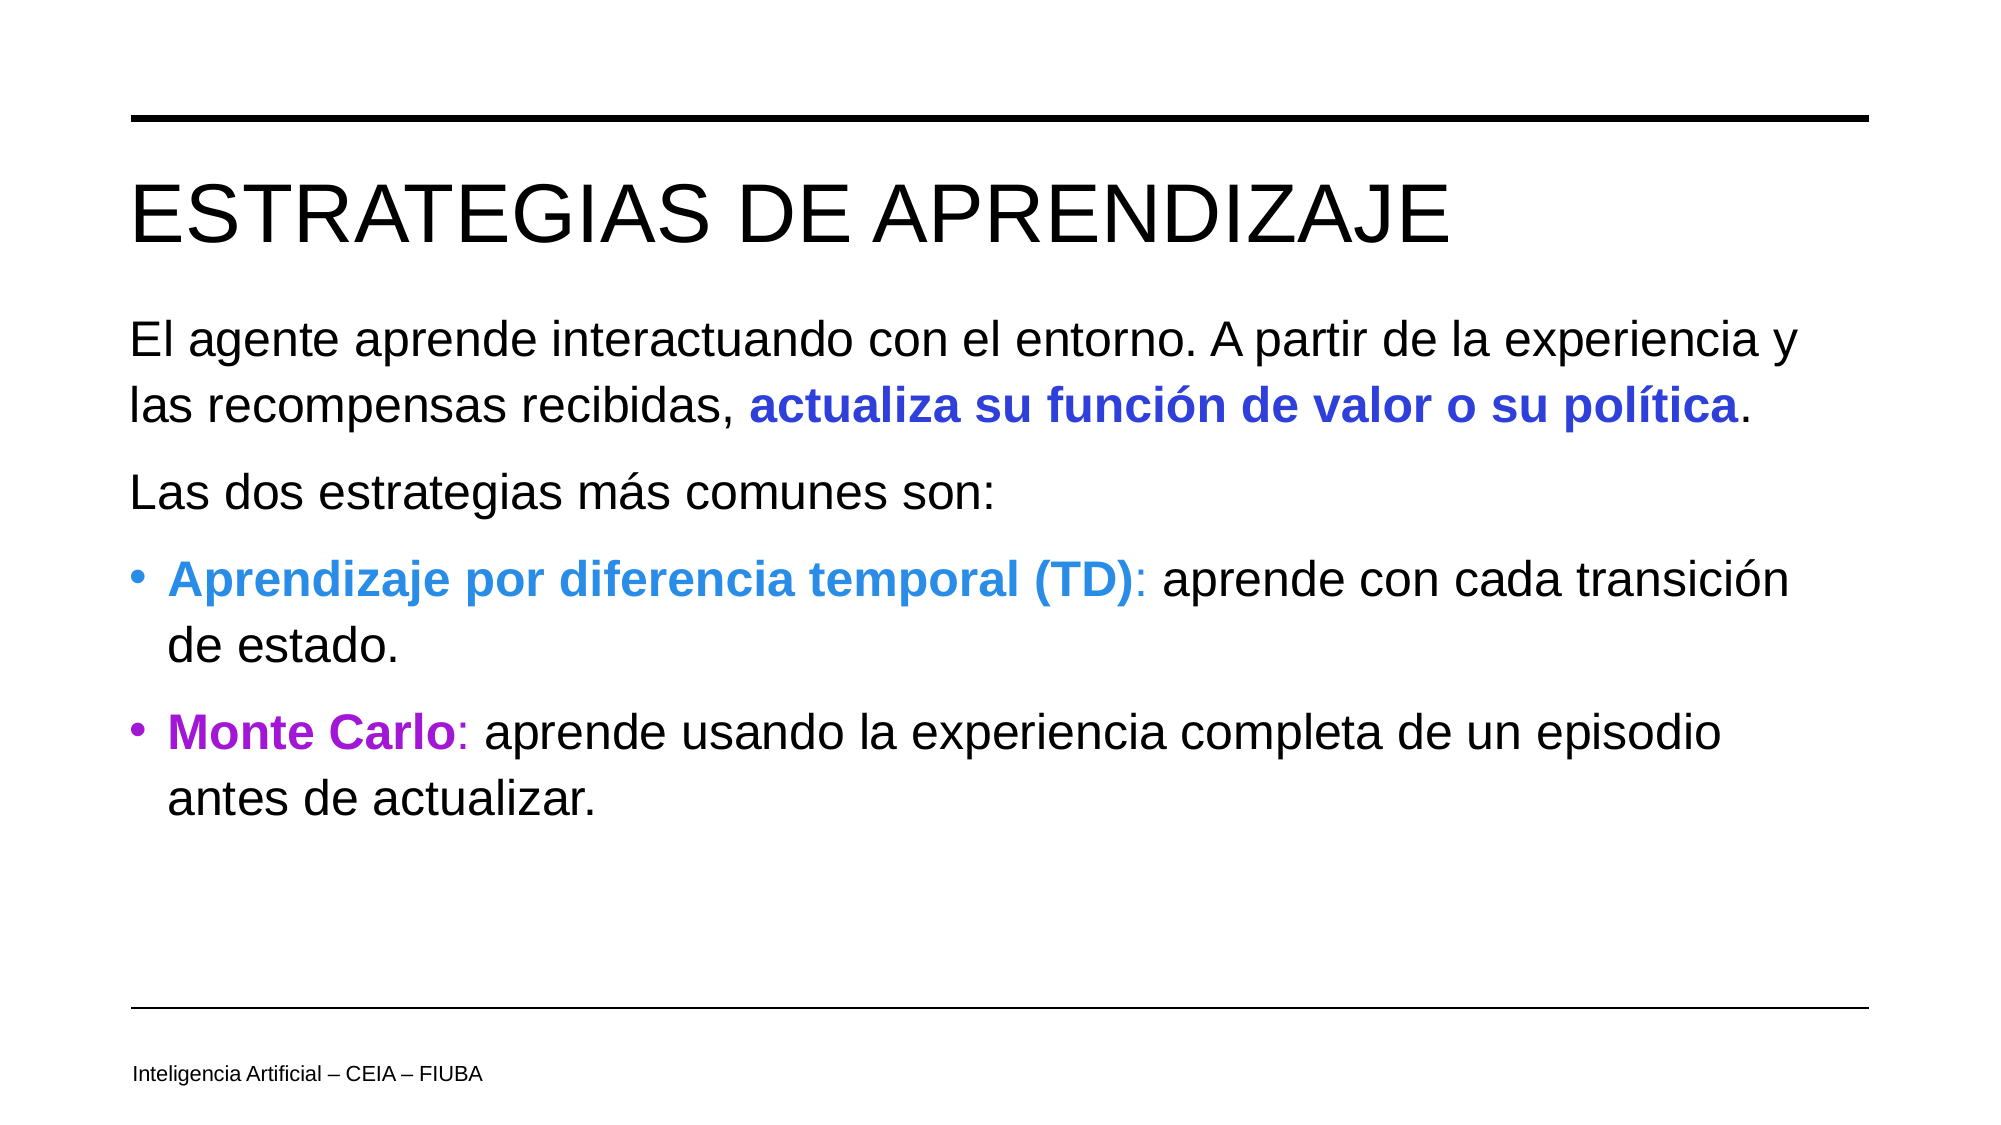

# Estrategias de aprendizaje
El agente aprende interactuando con el entorno. A partir de la experiencia y las recompensas recibidas, actualiza su función de valor o su política.
Las dos estrategias más comunes son:
Aprendizaje por diferencia temporal (TD): aprende con cada transición de estado.
Monte Carlo: aprende usando la experiencia completa de un episodio antes de actualizar.
Inteligencia Artificial – CEIA – FIUBA
Image by vectorjuice